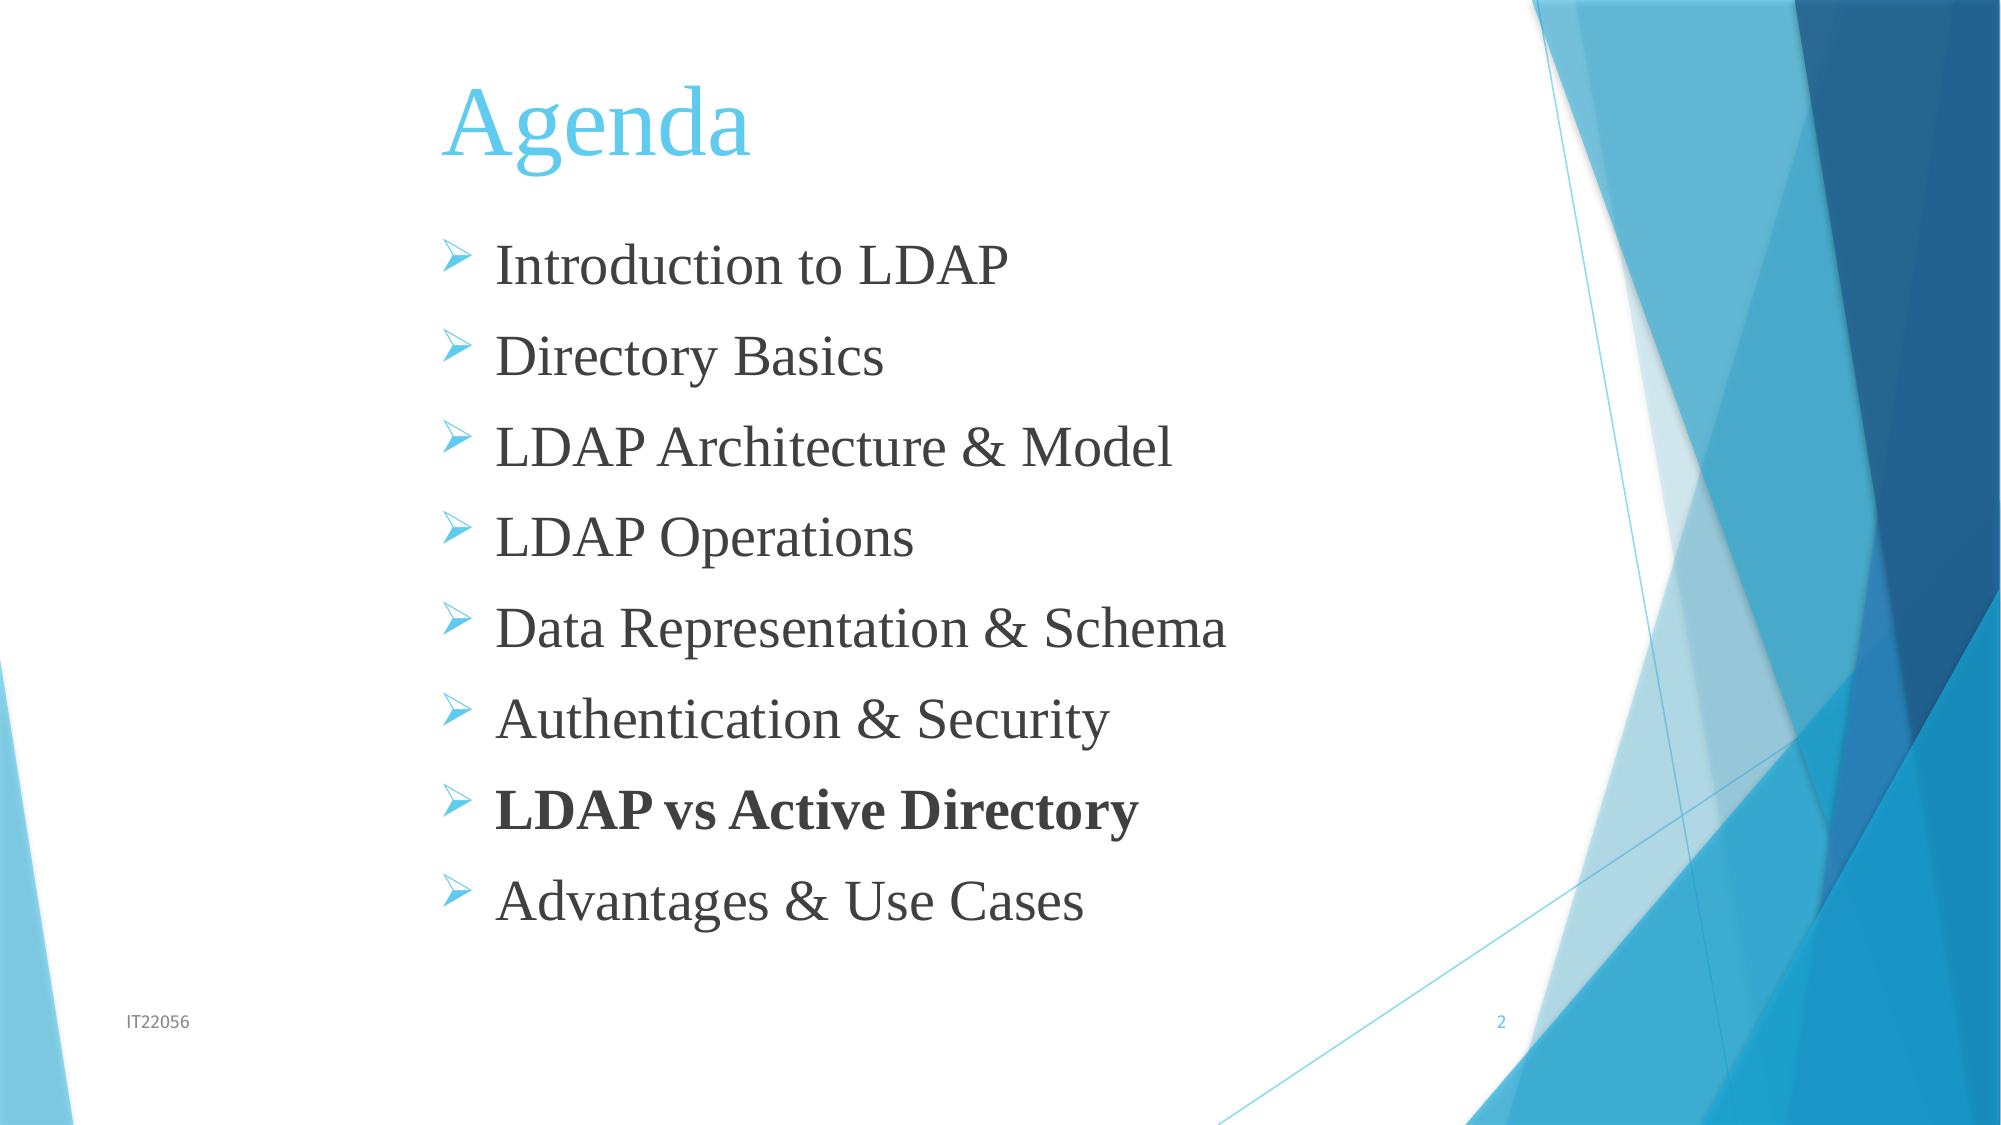

# Agenda
Introduction to LDAP
Directory Basics
LDAP Architecture & Model
LDAP Operations
Data Representation & Schema
Authentication & Security
LDAP vs Active Directory
Advantages & Use Cases

IT22056
2